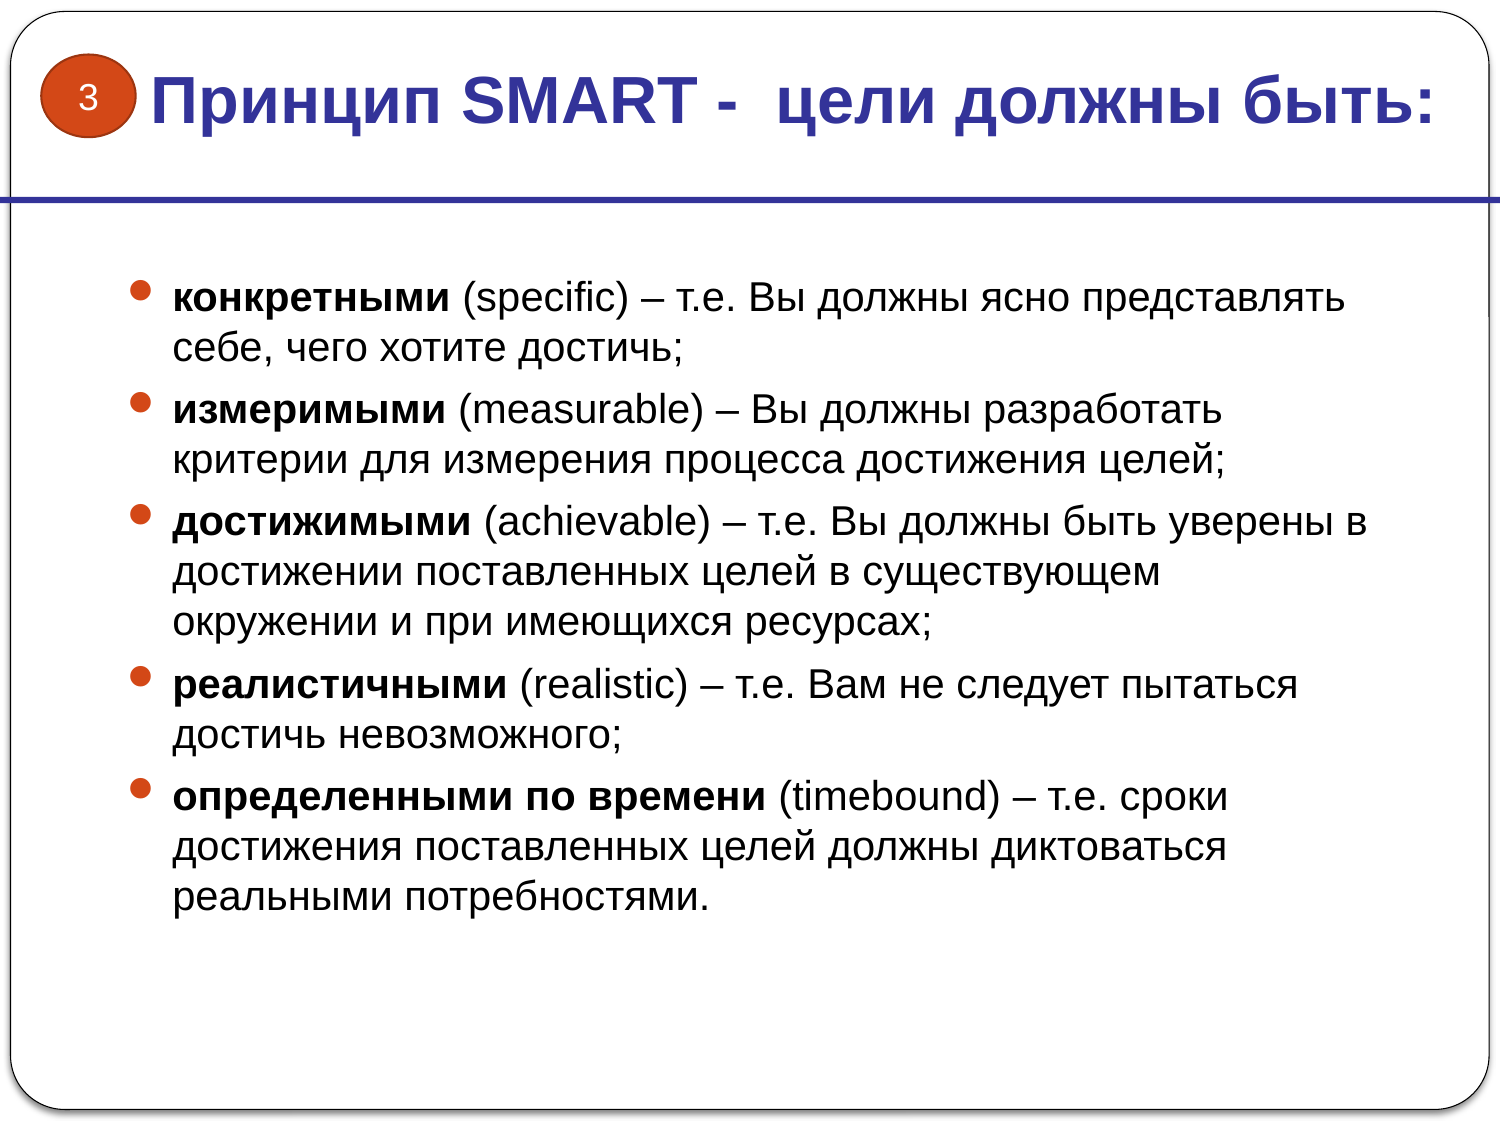

Принцип SMART -  цели должны быть:
3

конкретными (specific) – т.е. Вы должны ясно представлять себе, чего хотите достичь;
измеримыми (measurable) – Вы должны разработать критерии для измерения процесса достижения целей;
достижимыми (achievable) – т.е. Вы должны быть уверены в достижении поставленных целей в существующем окружении и при имеющихся ресурсах;
реалистичными (realistic) – т.е. Вам не следует пытаться достичь невозможного;
определенными по времени (timebound) – т.е. сроки достижения поставленных целей должны диктоваться реальными потребностями.